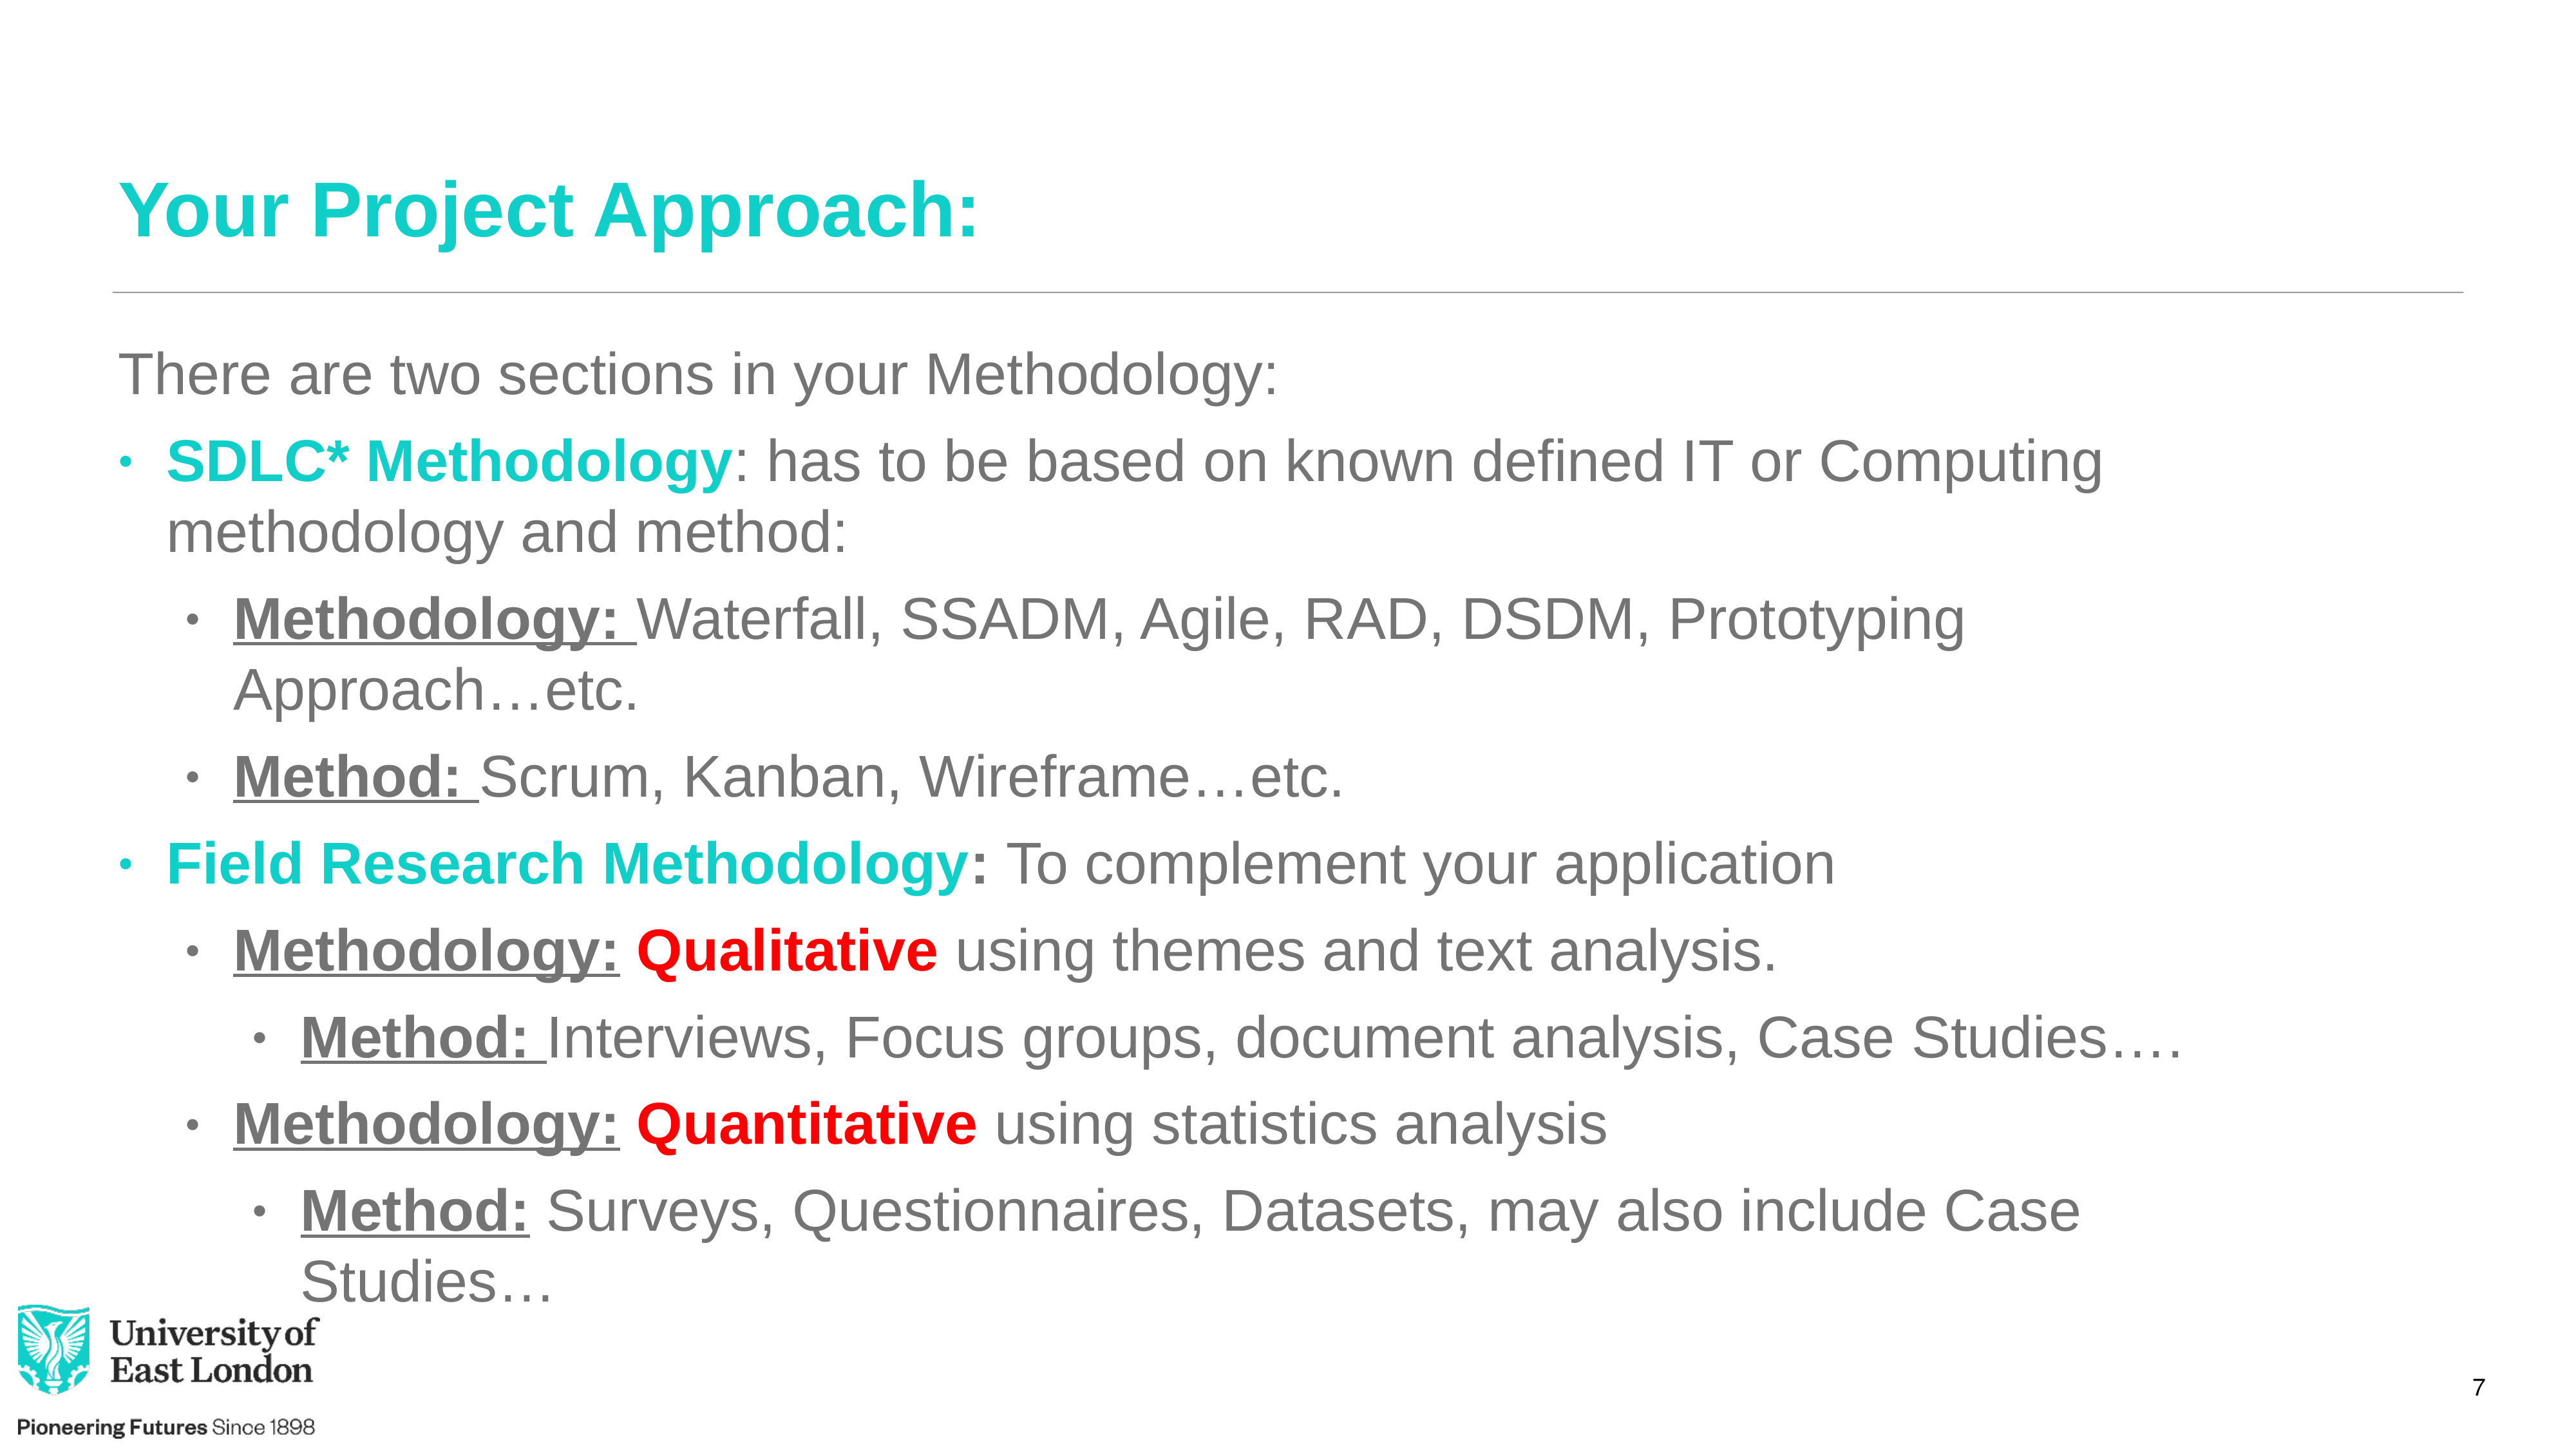

# Your Project Approach:
There are two sections in your Methodology:
SDLC* Methodology: has to be based on known defined IT or Computing methodology and method:
Methodology: Waterfall, SSADM, Agile, RAD, DSDM, Prototyping Approach…etc.
Method: Scrum, Kanban, Wireframe…etc.
Field Research Methodology: To complement your application
Methodology: Qualitative using themes and text analysis.
Method: Interviews, Focus groups, document analysis, Case Studies….
Methodology: Quantitative using statistics analysis
Method: Surveys, Questionnaires, Datasets, may also include Case Studies…
7